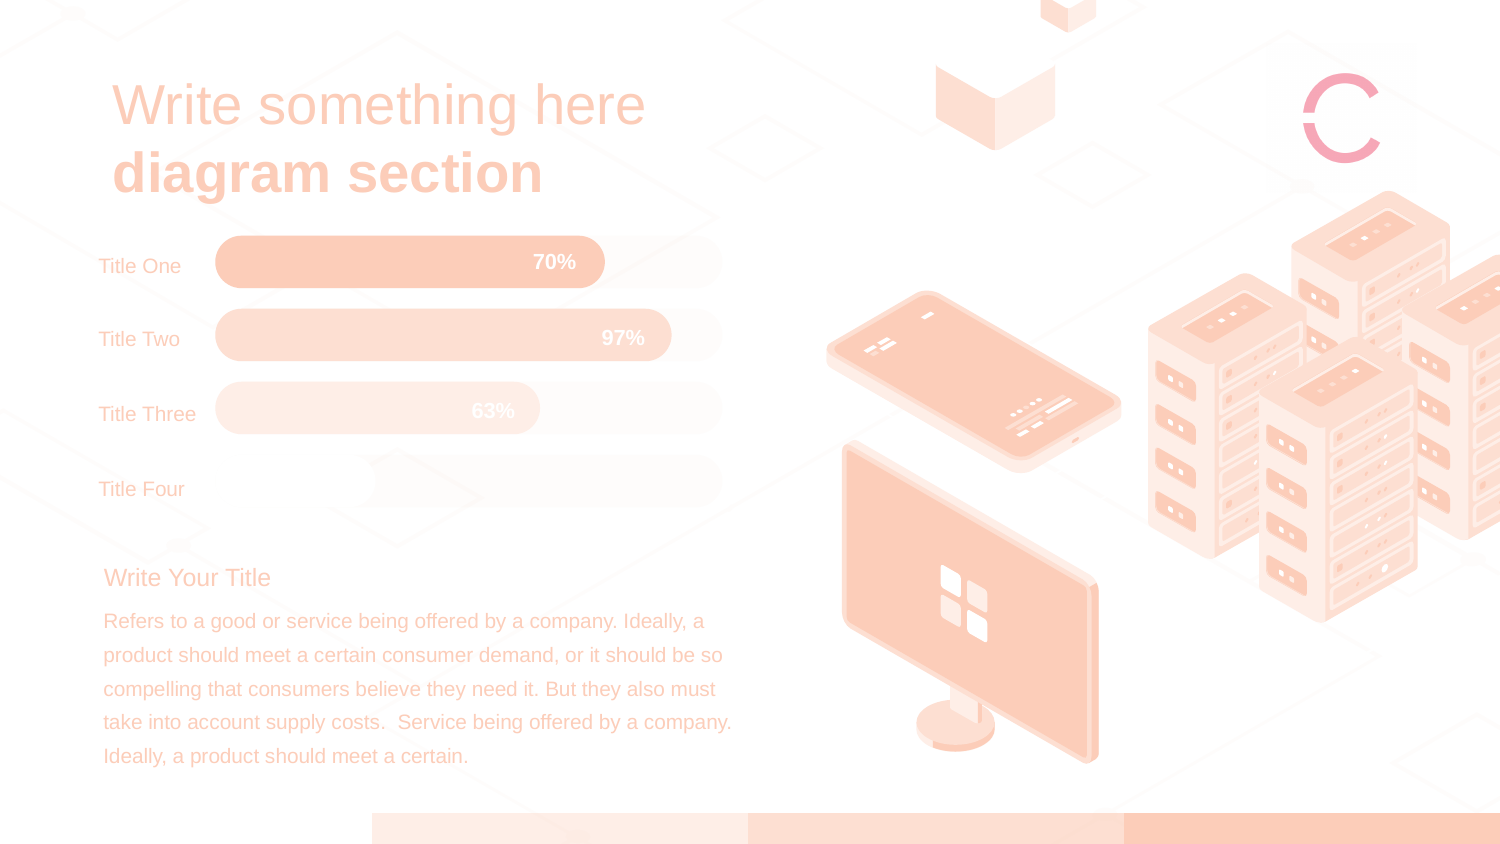

Write something here diagram section

70%
Title One

97%
Title Two

63%
Title Three

24%
Title Four
Write Your Title
Refers to a good or service being offered by a company. Ideally, a product should meet a certain consumer demand, or it should be so compelling that consumers believe they need it. But they also must take into account supply costs.  Service being offered by a company. Ideally, a product should meet a certain.